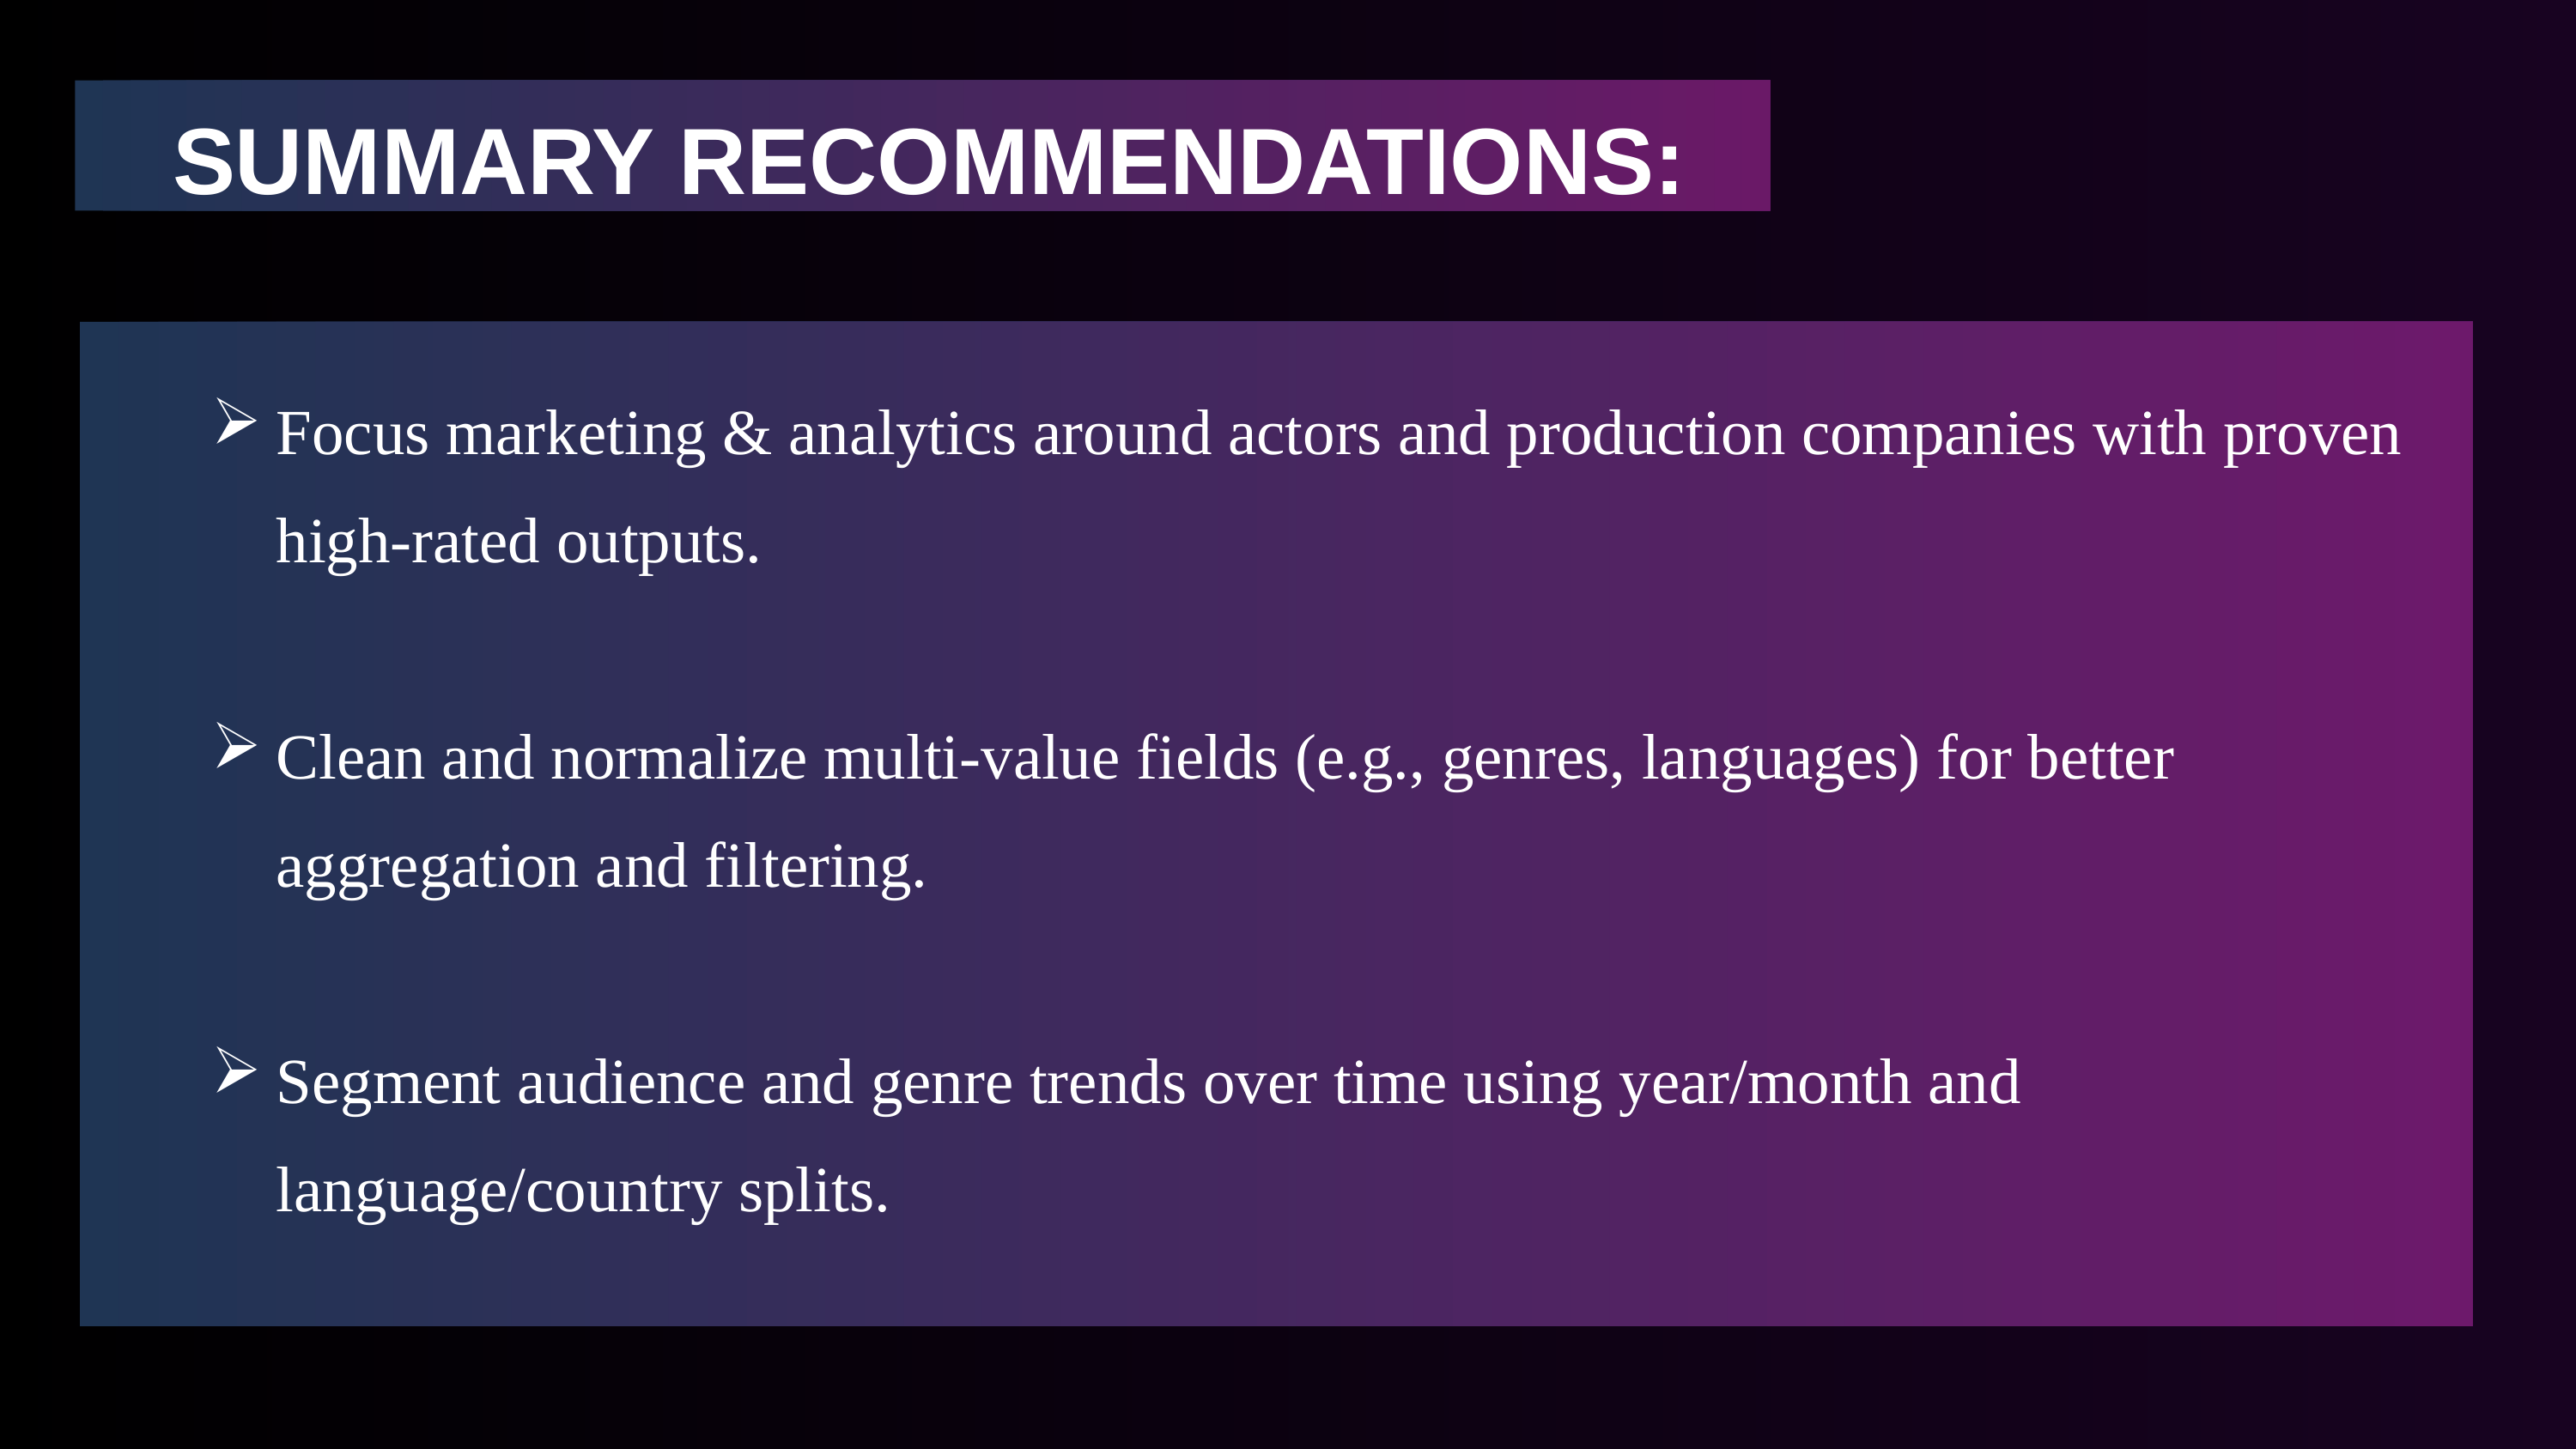

SUMMARY RECOMMENDATIONS:

Focus marketing & analytics around actors and production companies with proven high-rated outputs.

Clean and normalize multi-value fields (e.g., genres, languages) for better aggregation and filtering.

Segment audience and genre trends over time using year/month and language/country splits.